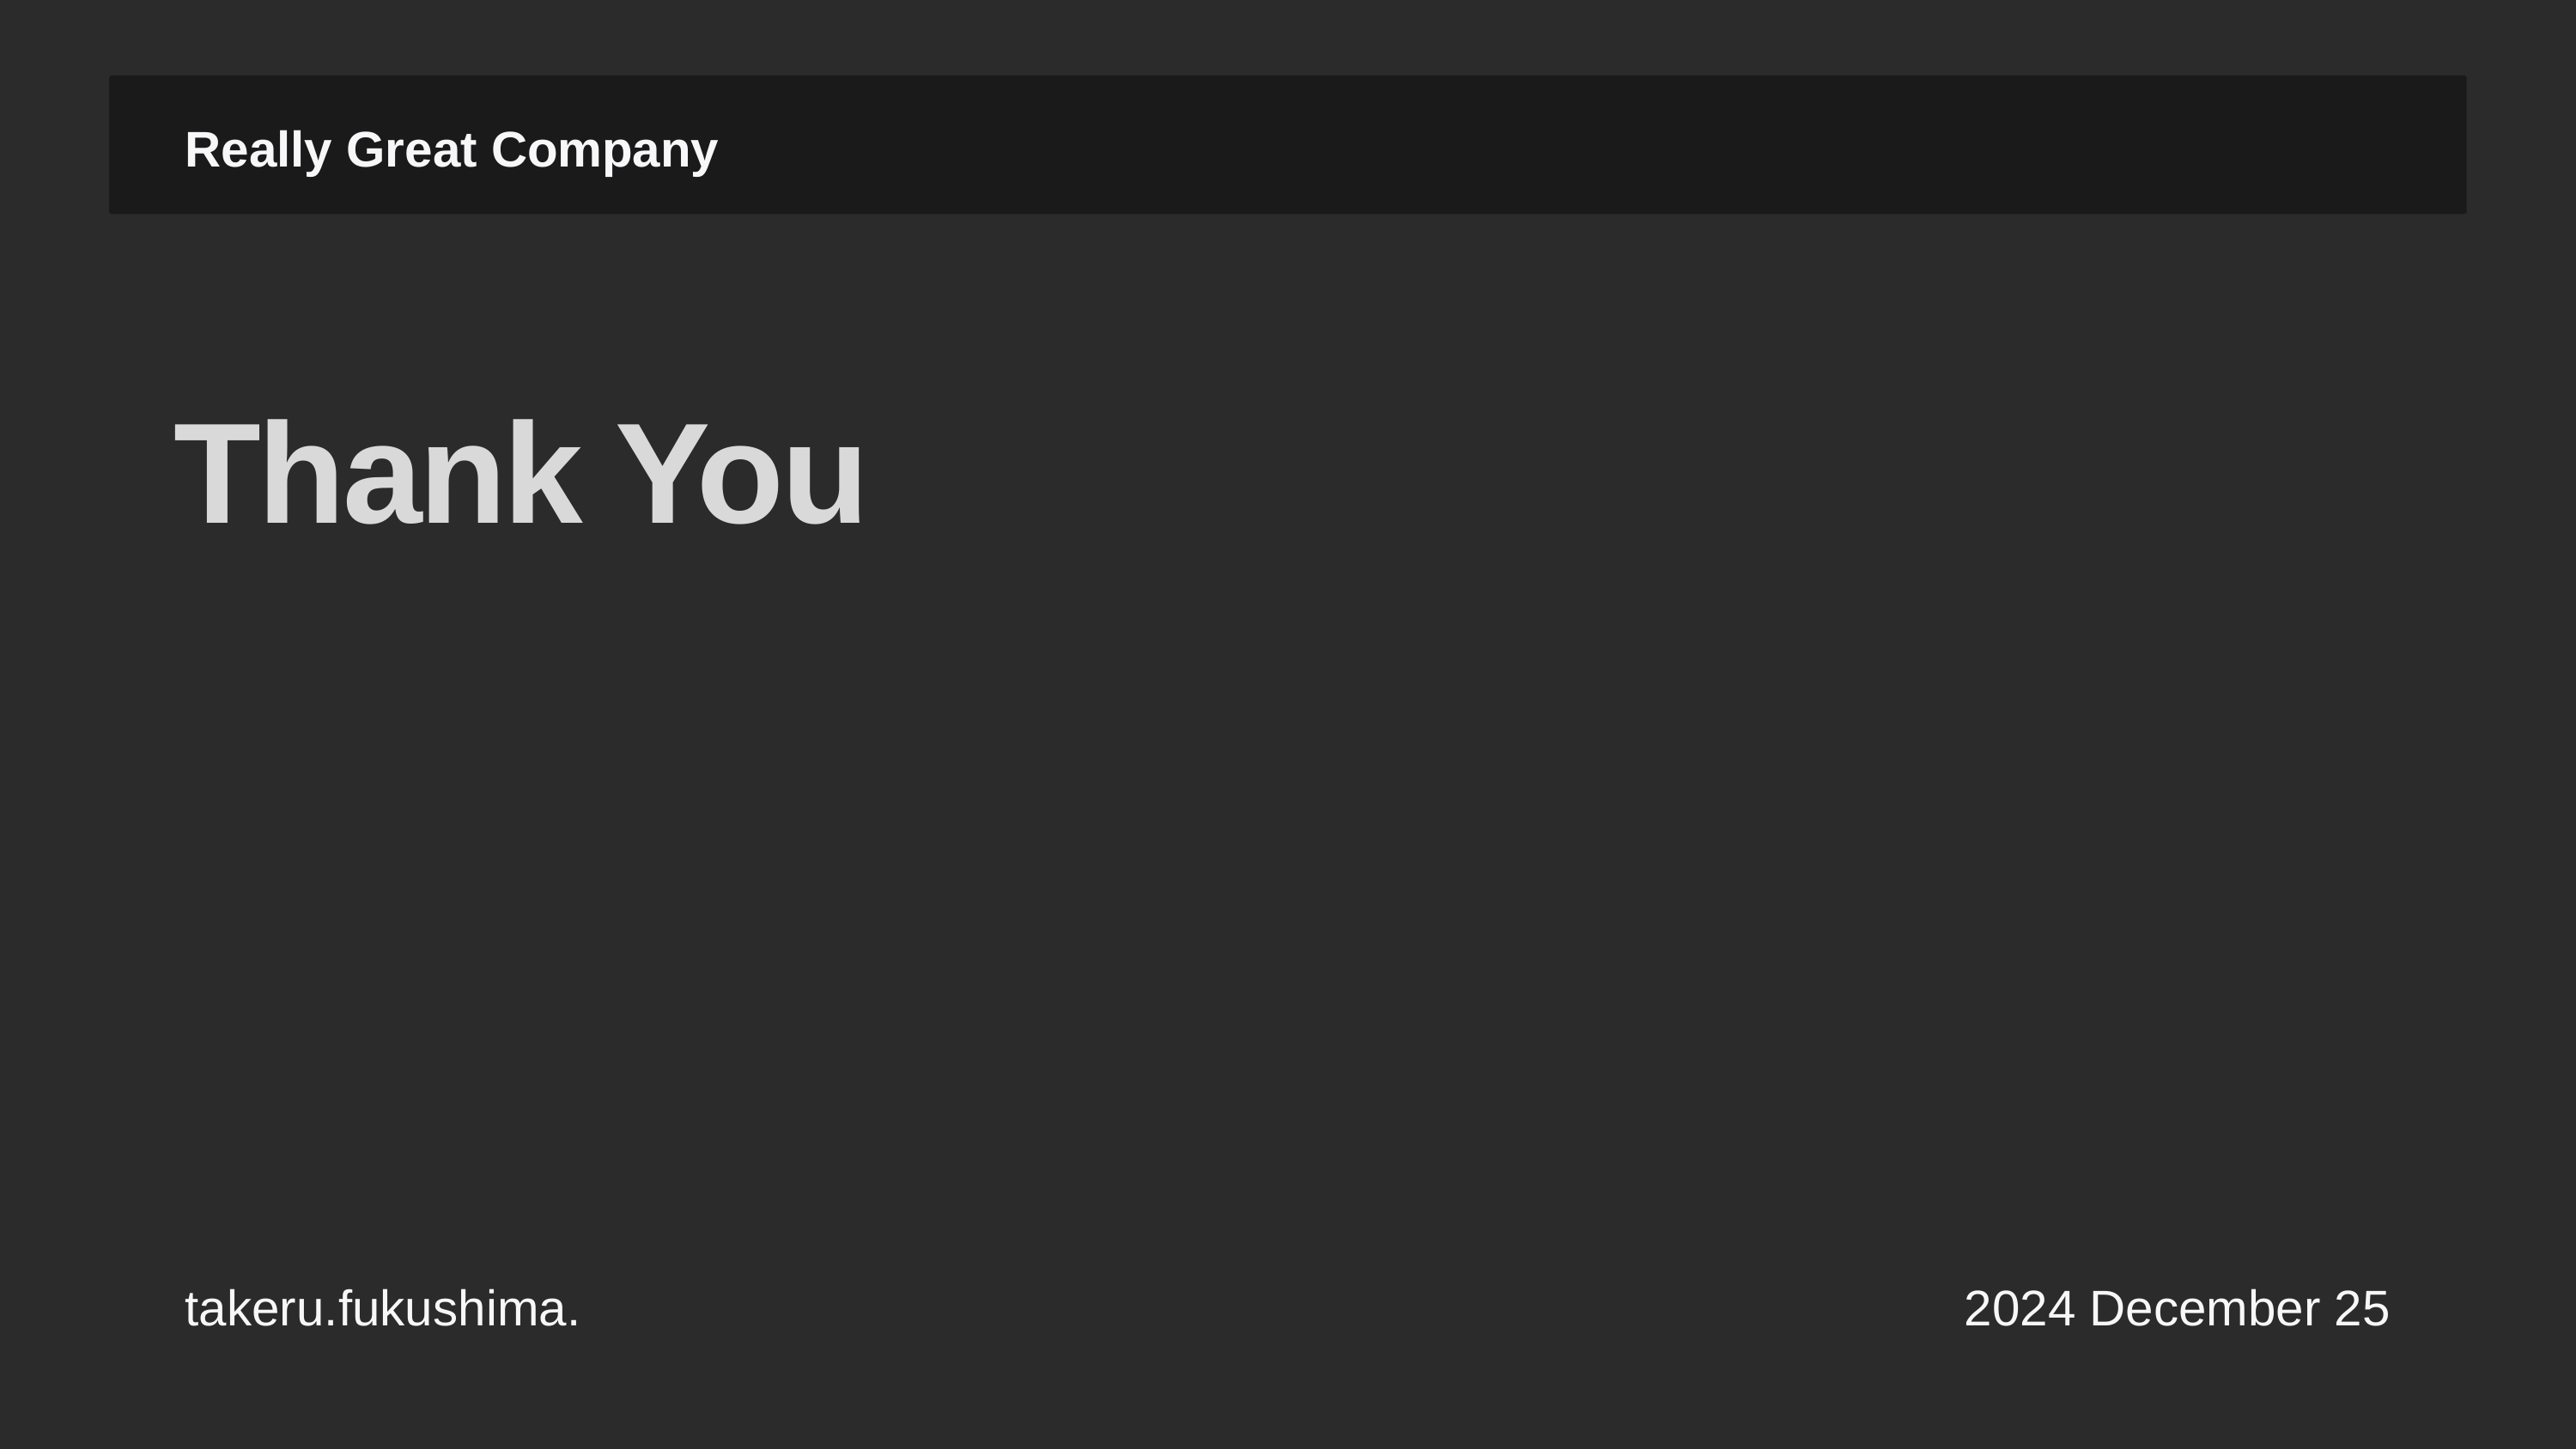

Really Great Company
Thank You
takeru.fukushima.
2024 December 25